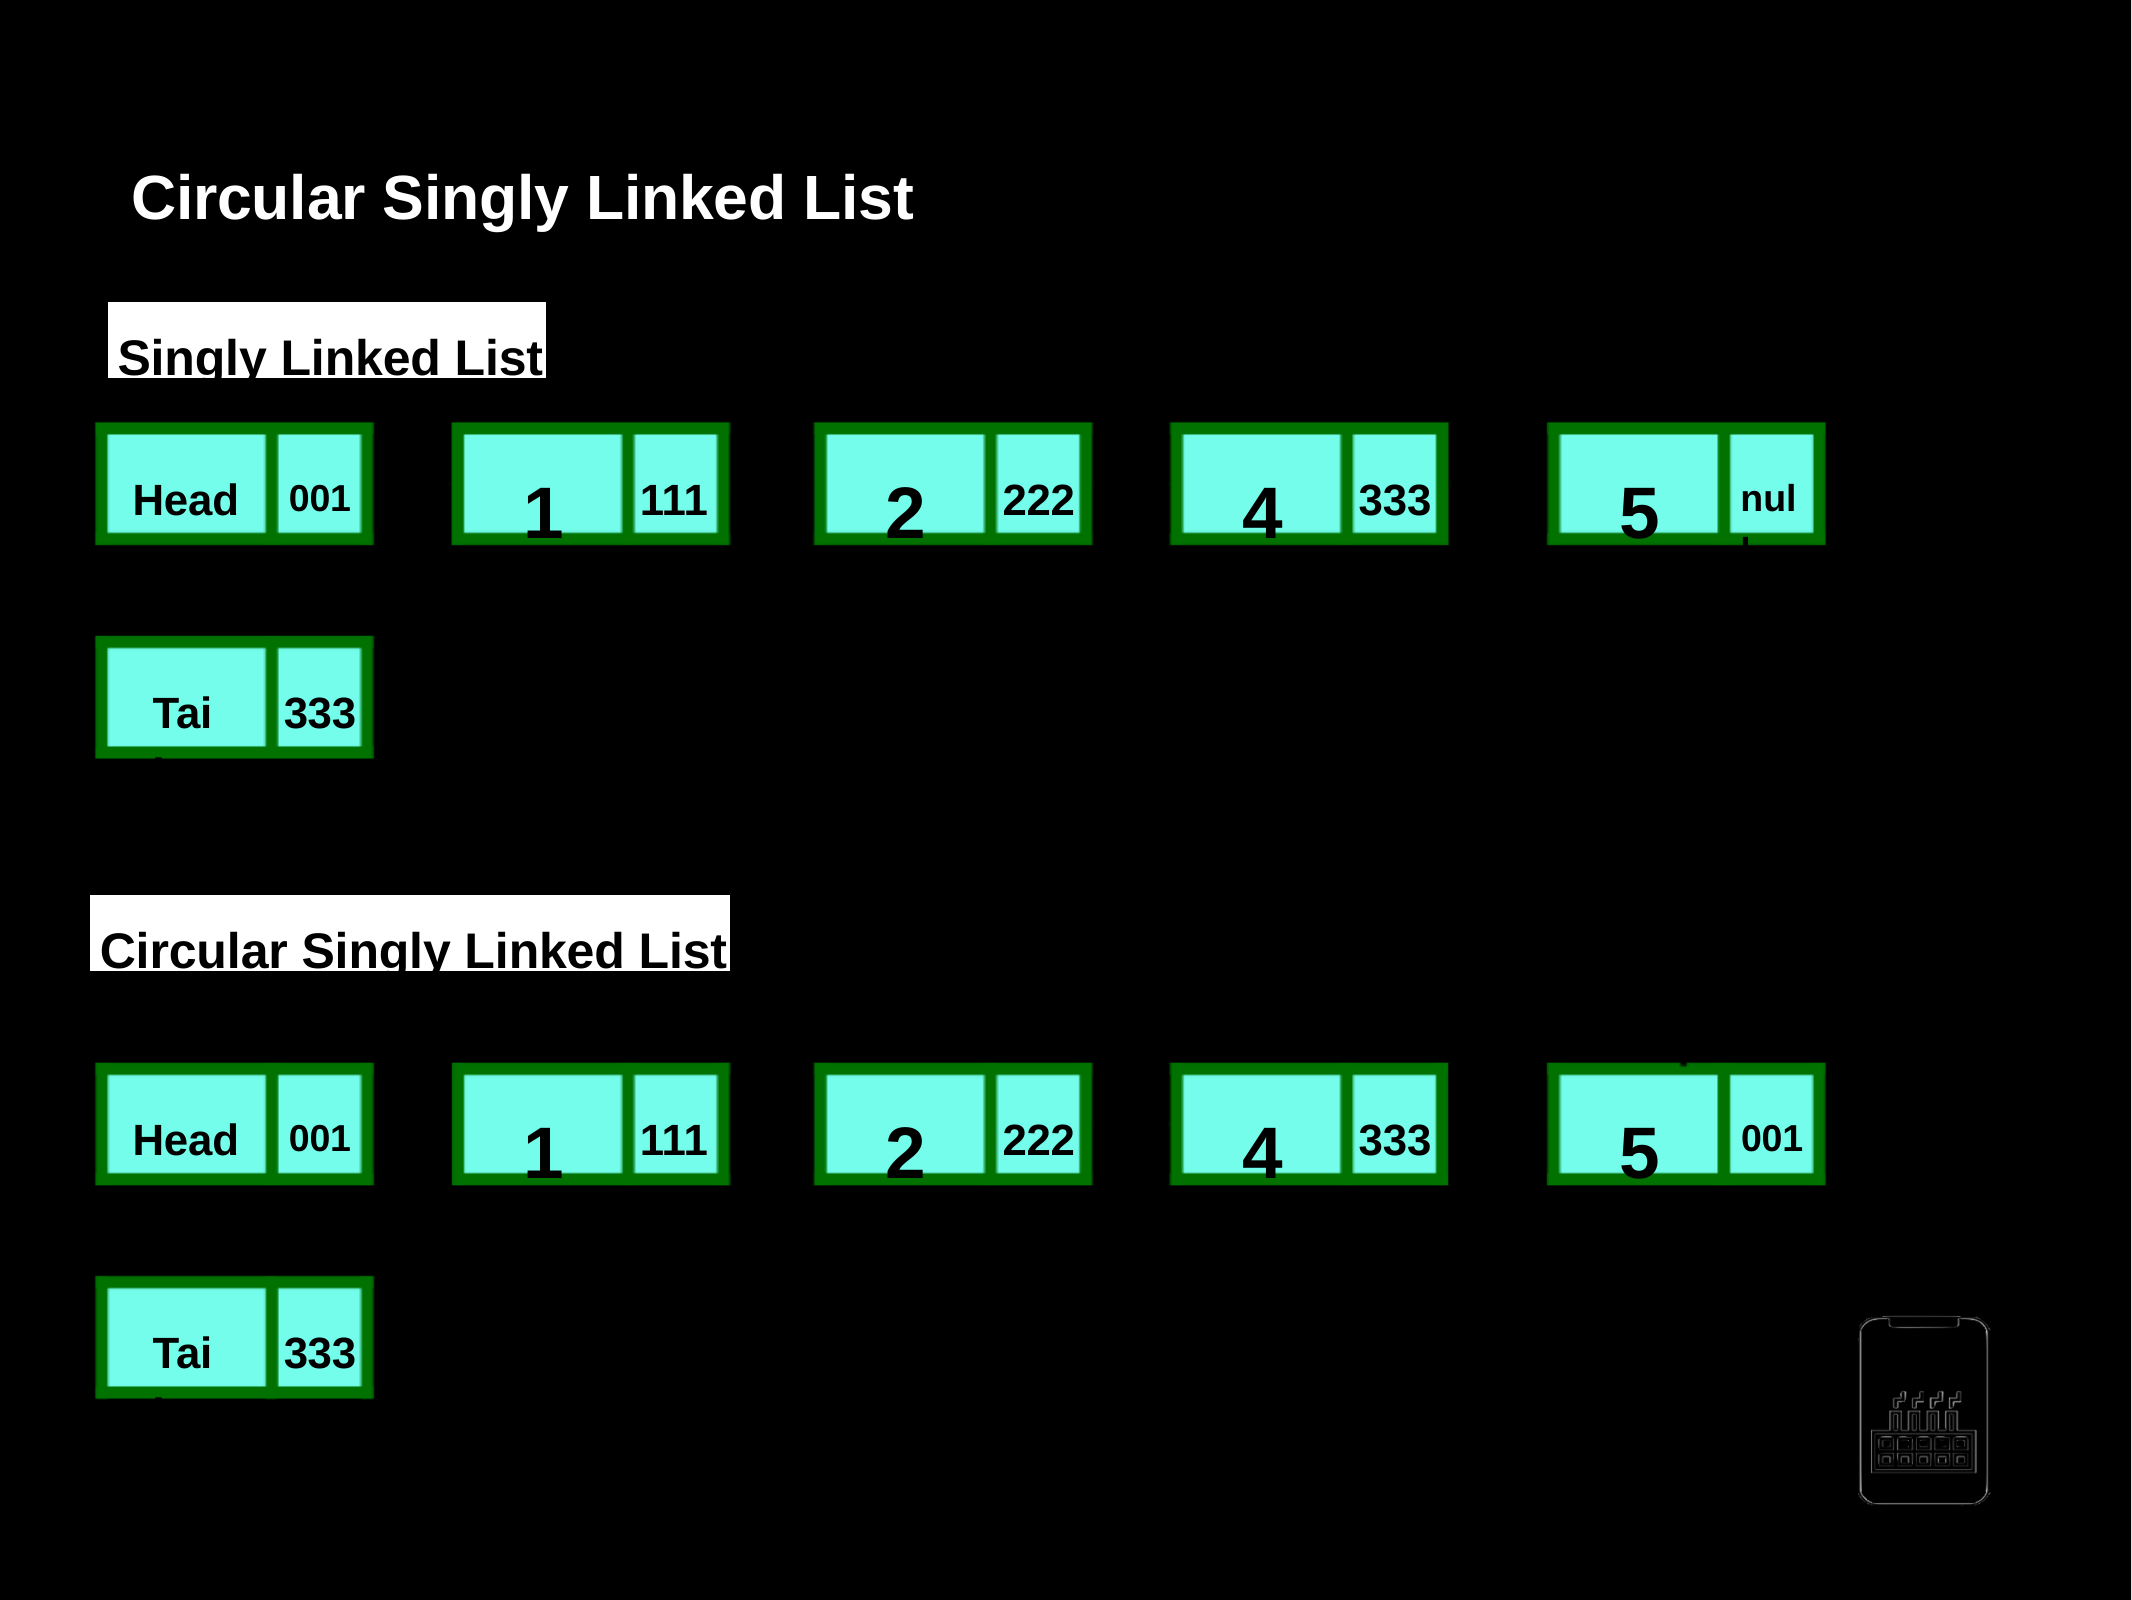

Circular Singly Linked List

Singly Linked List

1
2
4
5
333
Head
111
222
333
001
null
001
111
222
Tail
333

Circular Singly Linked List

1
2
4
5
333
Head
111
222
333
001
001
001
111
222

Tail
333
AppMillers
www.appmillers.com